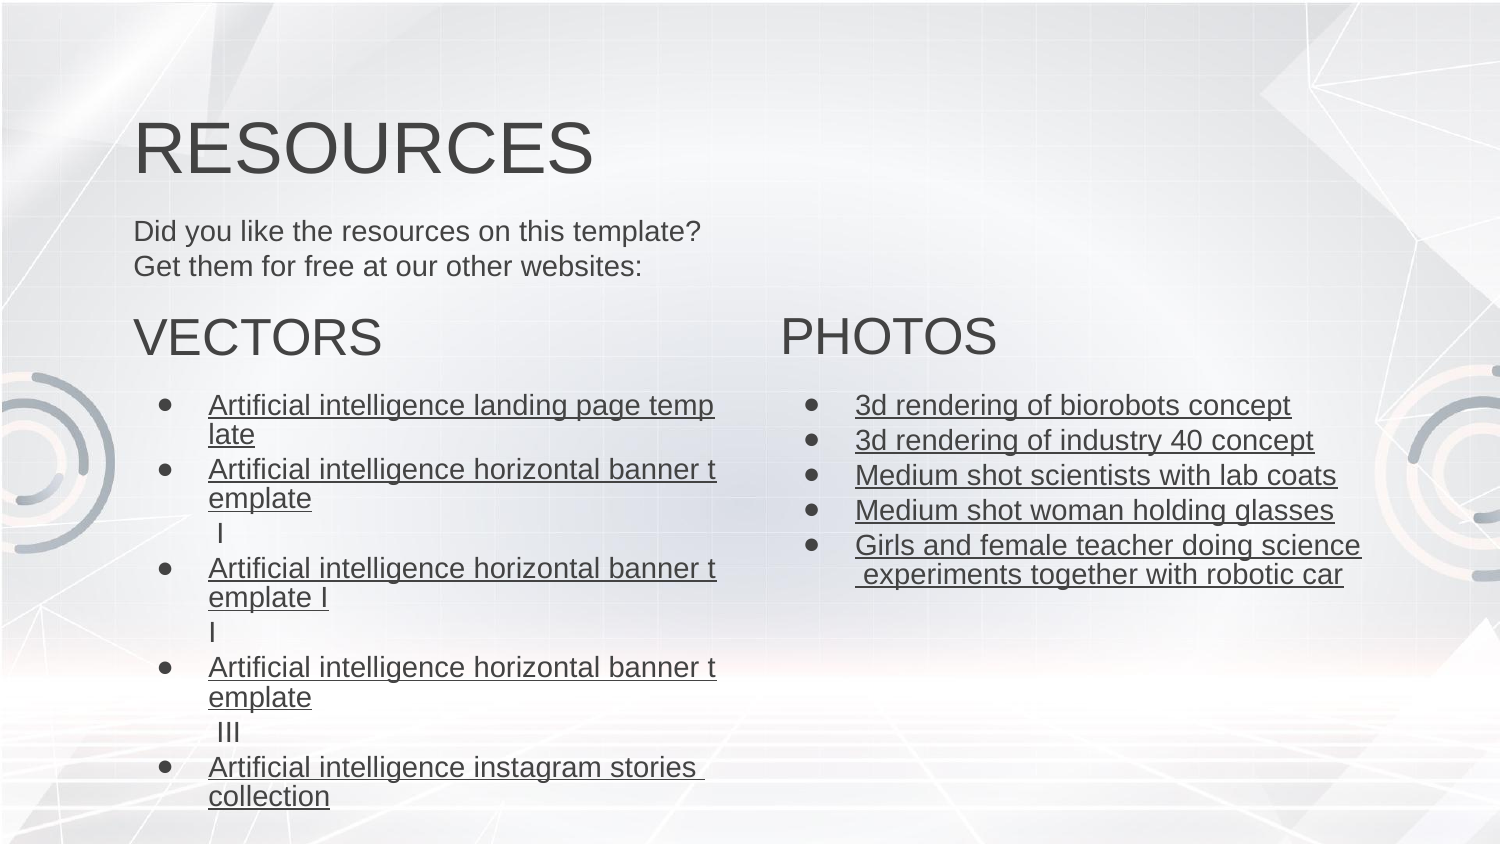

# RESOURCES
Did you like the resources on this template? Get them for free at our other websites:
VECTORS
Artificial intelligence landing page template
Artificial intelligence horizontal banner template I
Artificial intelligence horizontal banner template II
Artificial intelligence horizontal banner template III
Artificial intelligence instagram stories collection
PHOTOS
3d rendering of biorobots concept
3d rendering of industry 40 concept
Medium shot scientists with lab coats
Medium shot woman holding glasses
Girls and female teacher doing science experiments together with robotic car